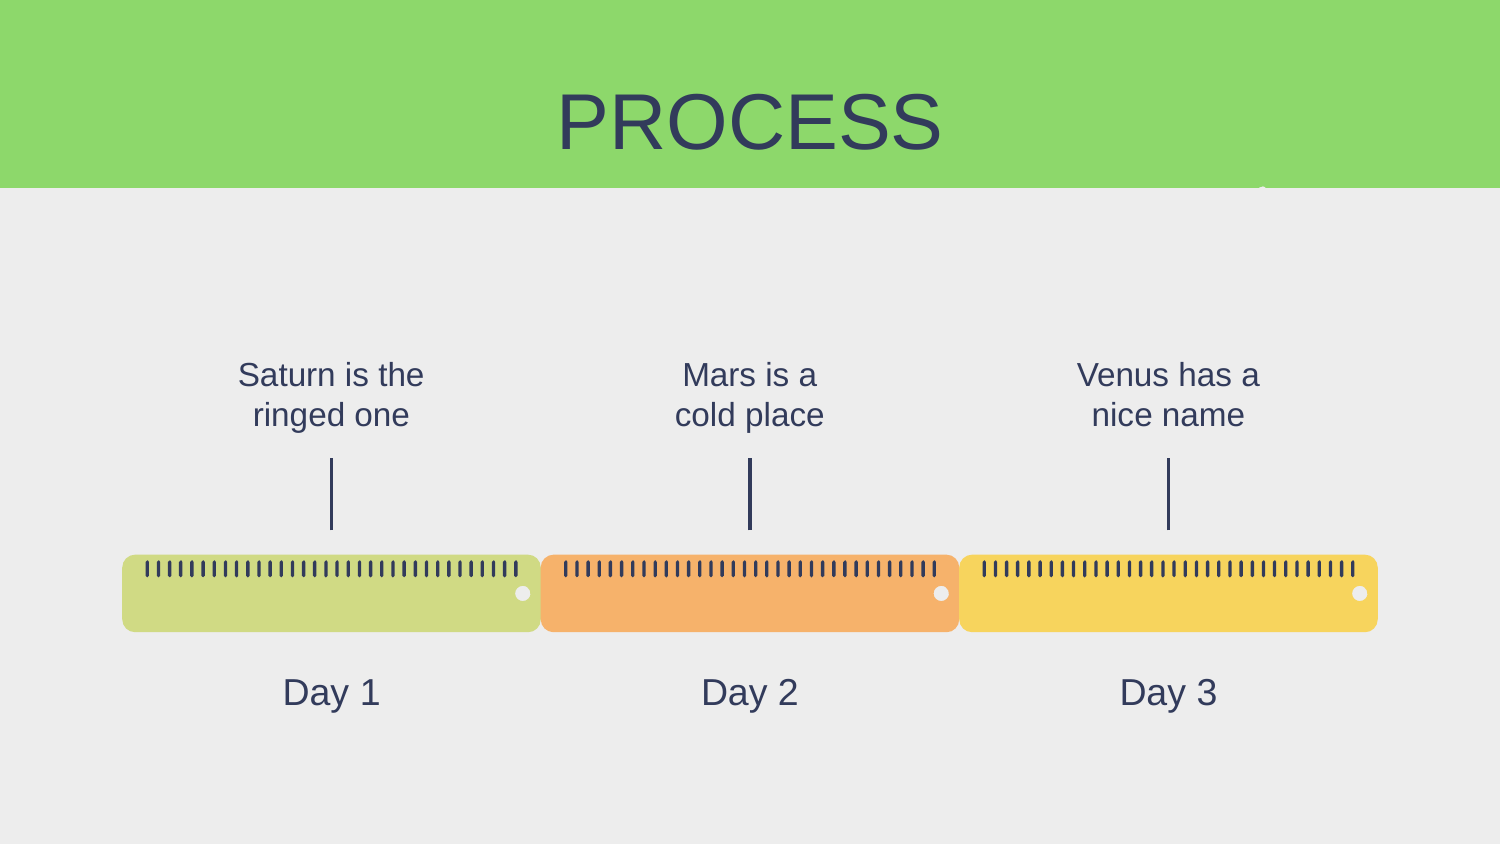

# PROCESS
Saturn is the ringed one
Mars is a cold place
Venus has a nice name

Day 1
Day 2
Day 3